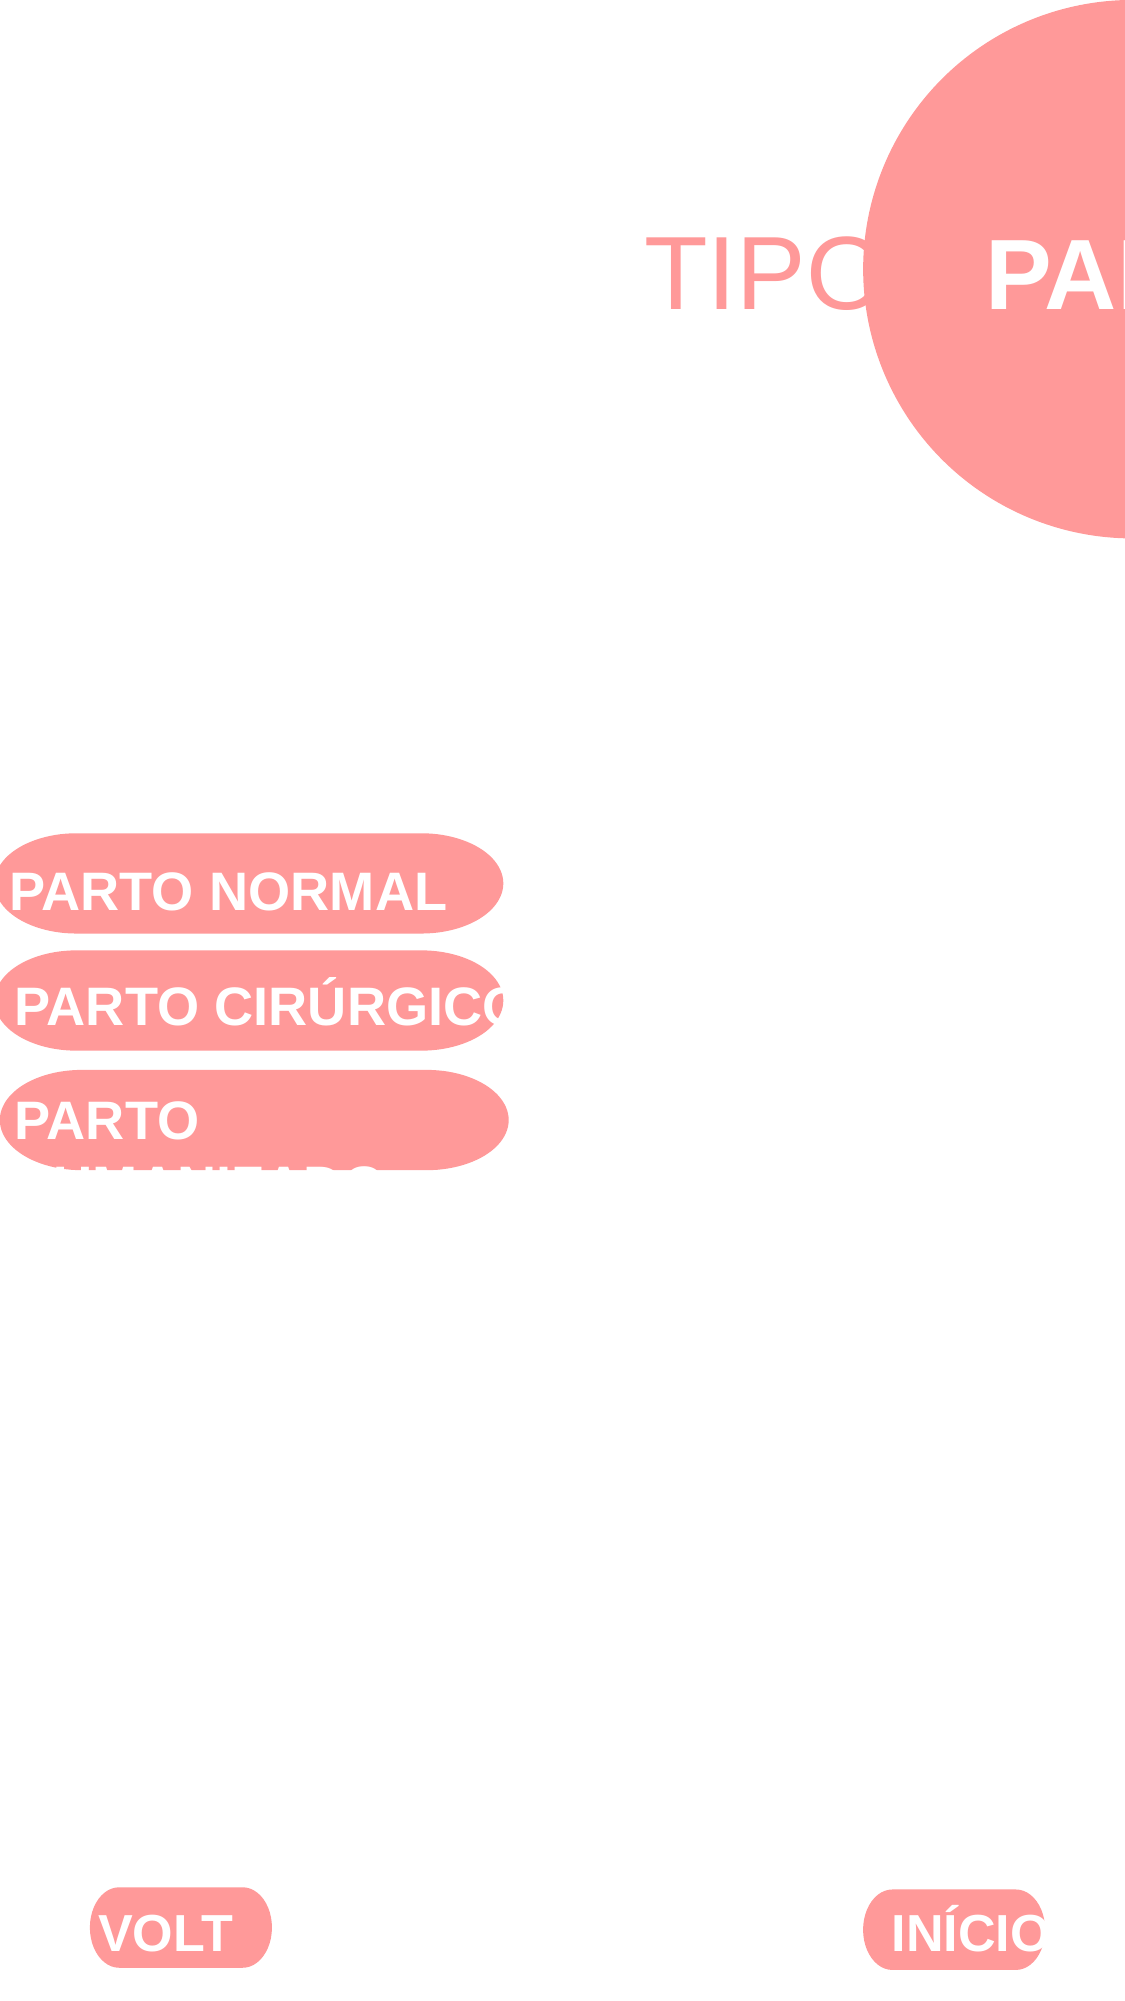

TIPOS PARTO

PARTO NORMAL

PARTO CIRÚRGICO

PARTO HUMANIZADO

VOLTAR
INÍCIO